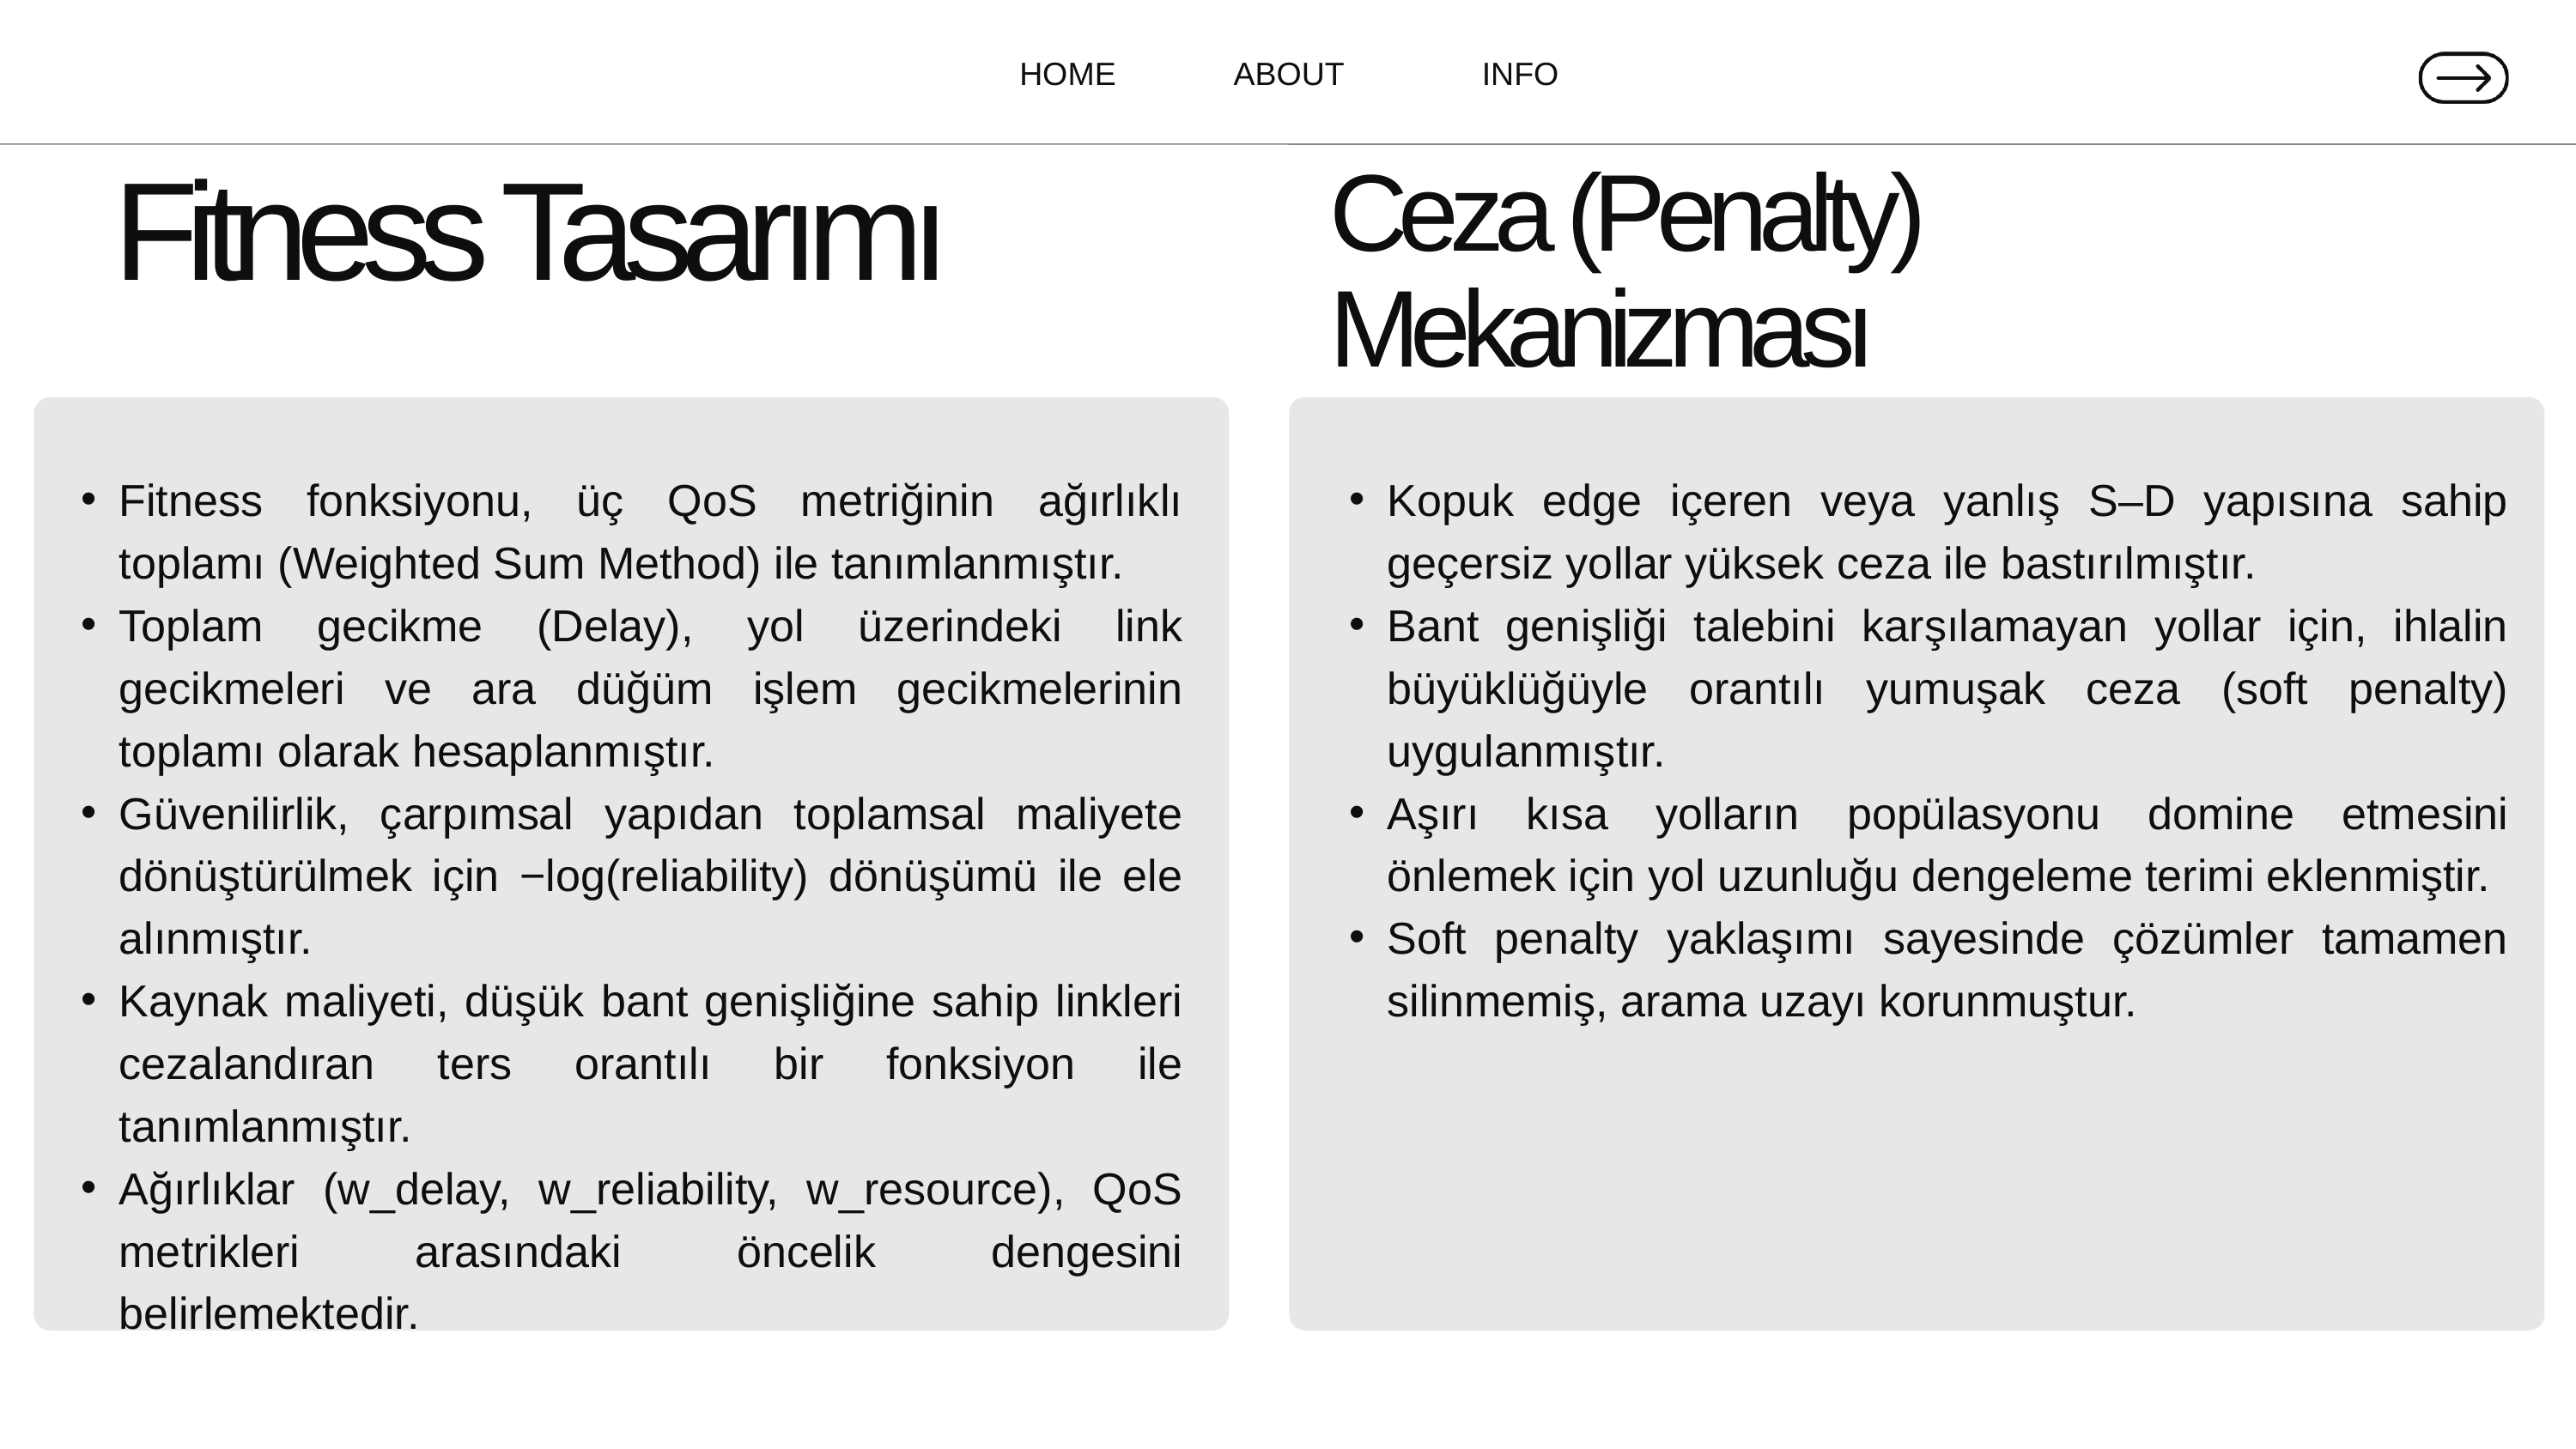

HOME
ABOUT
INFO

Ceza (Penalty) Mekanizması

Fitness Tasarımı

Fitness fonksiyonu, üç QoS metriğinin ağırlıklı toplamı (Weighted Sum Method) ile tanımlanmıştır.
Toplam gecikme (Delay), yol üzerindeki link gecikmeleri ve ara düğüm işlem gecikmelerinin toplamı olarak hesaplanmıştır.
Güvenilirlik, çarpımsal yapıdan toplamsal maliyete dönüştürülmek için −log(reliability) dönüşümü ile ele alınmıştır.
Kaynak maliyeti, düşük bant genişliğine sahip linkleri cezalandıran ters orantılı bir fonksiyon ile tanımlanmıştır.
Ağırlıklar (w_delay, w_reliability, w_resource), QoS metrikleri arasındaki öncelik dengesini belirlemektedir.

Kopuk edge içeren veya yanlış S–D yapısına sahip geçersiz yollar yüksek ceza ile bastırılmıştır.
Bant genişliği talebini karşılamayan yollar için, ihlalin büyüklüğüyle orantılı yumuşak ceza (soft penalty) uygulanmıştır.
Aşırı kısa yolların popülasyonu domine etmesini önlemek için yol uzunluğu dengeleme terimi eklenmiştir.
Soft penalty yaklaşımı sayesinde çözümler tamamen silinmemiş, arama uzayı korunmuştur.